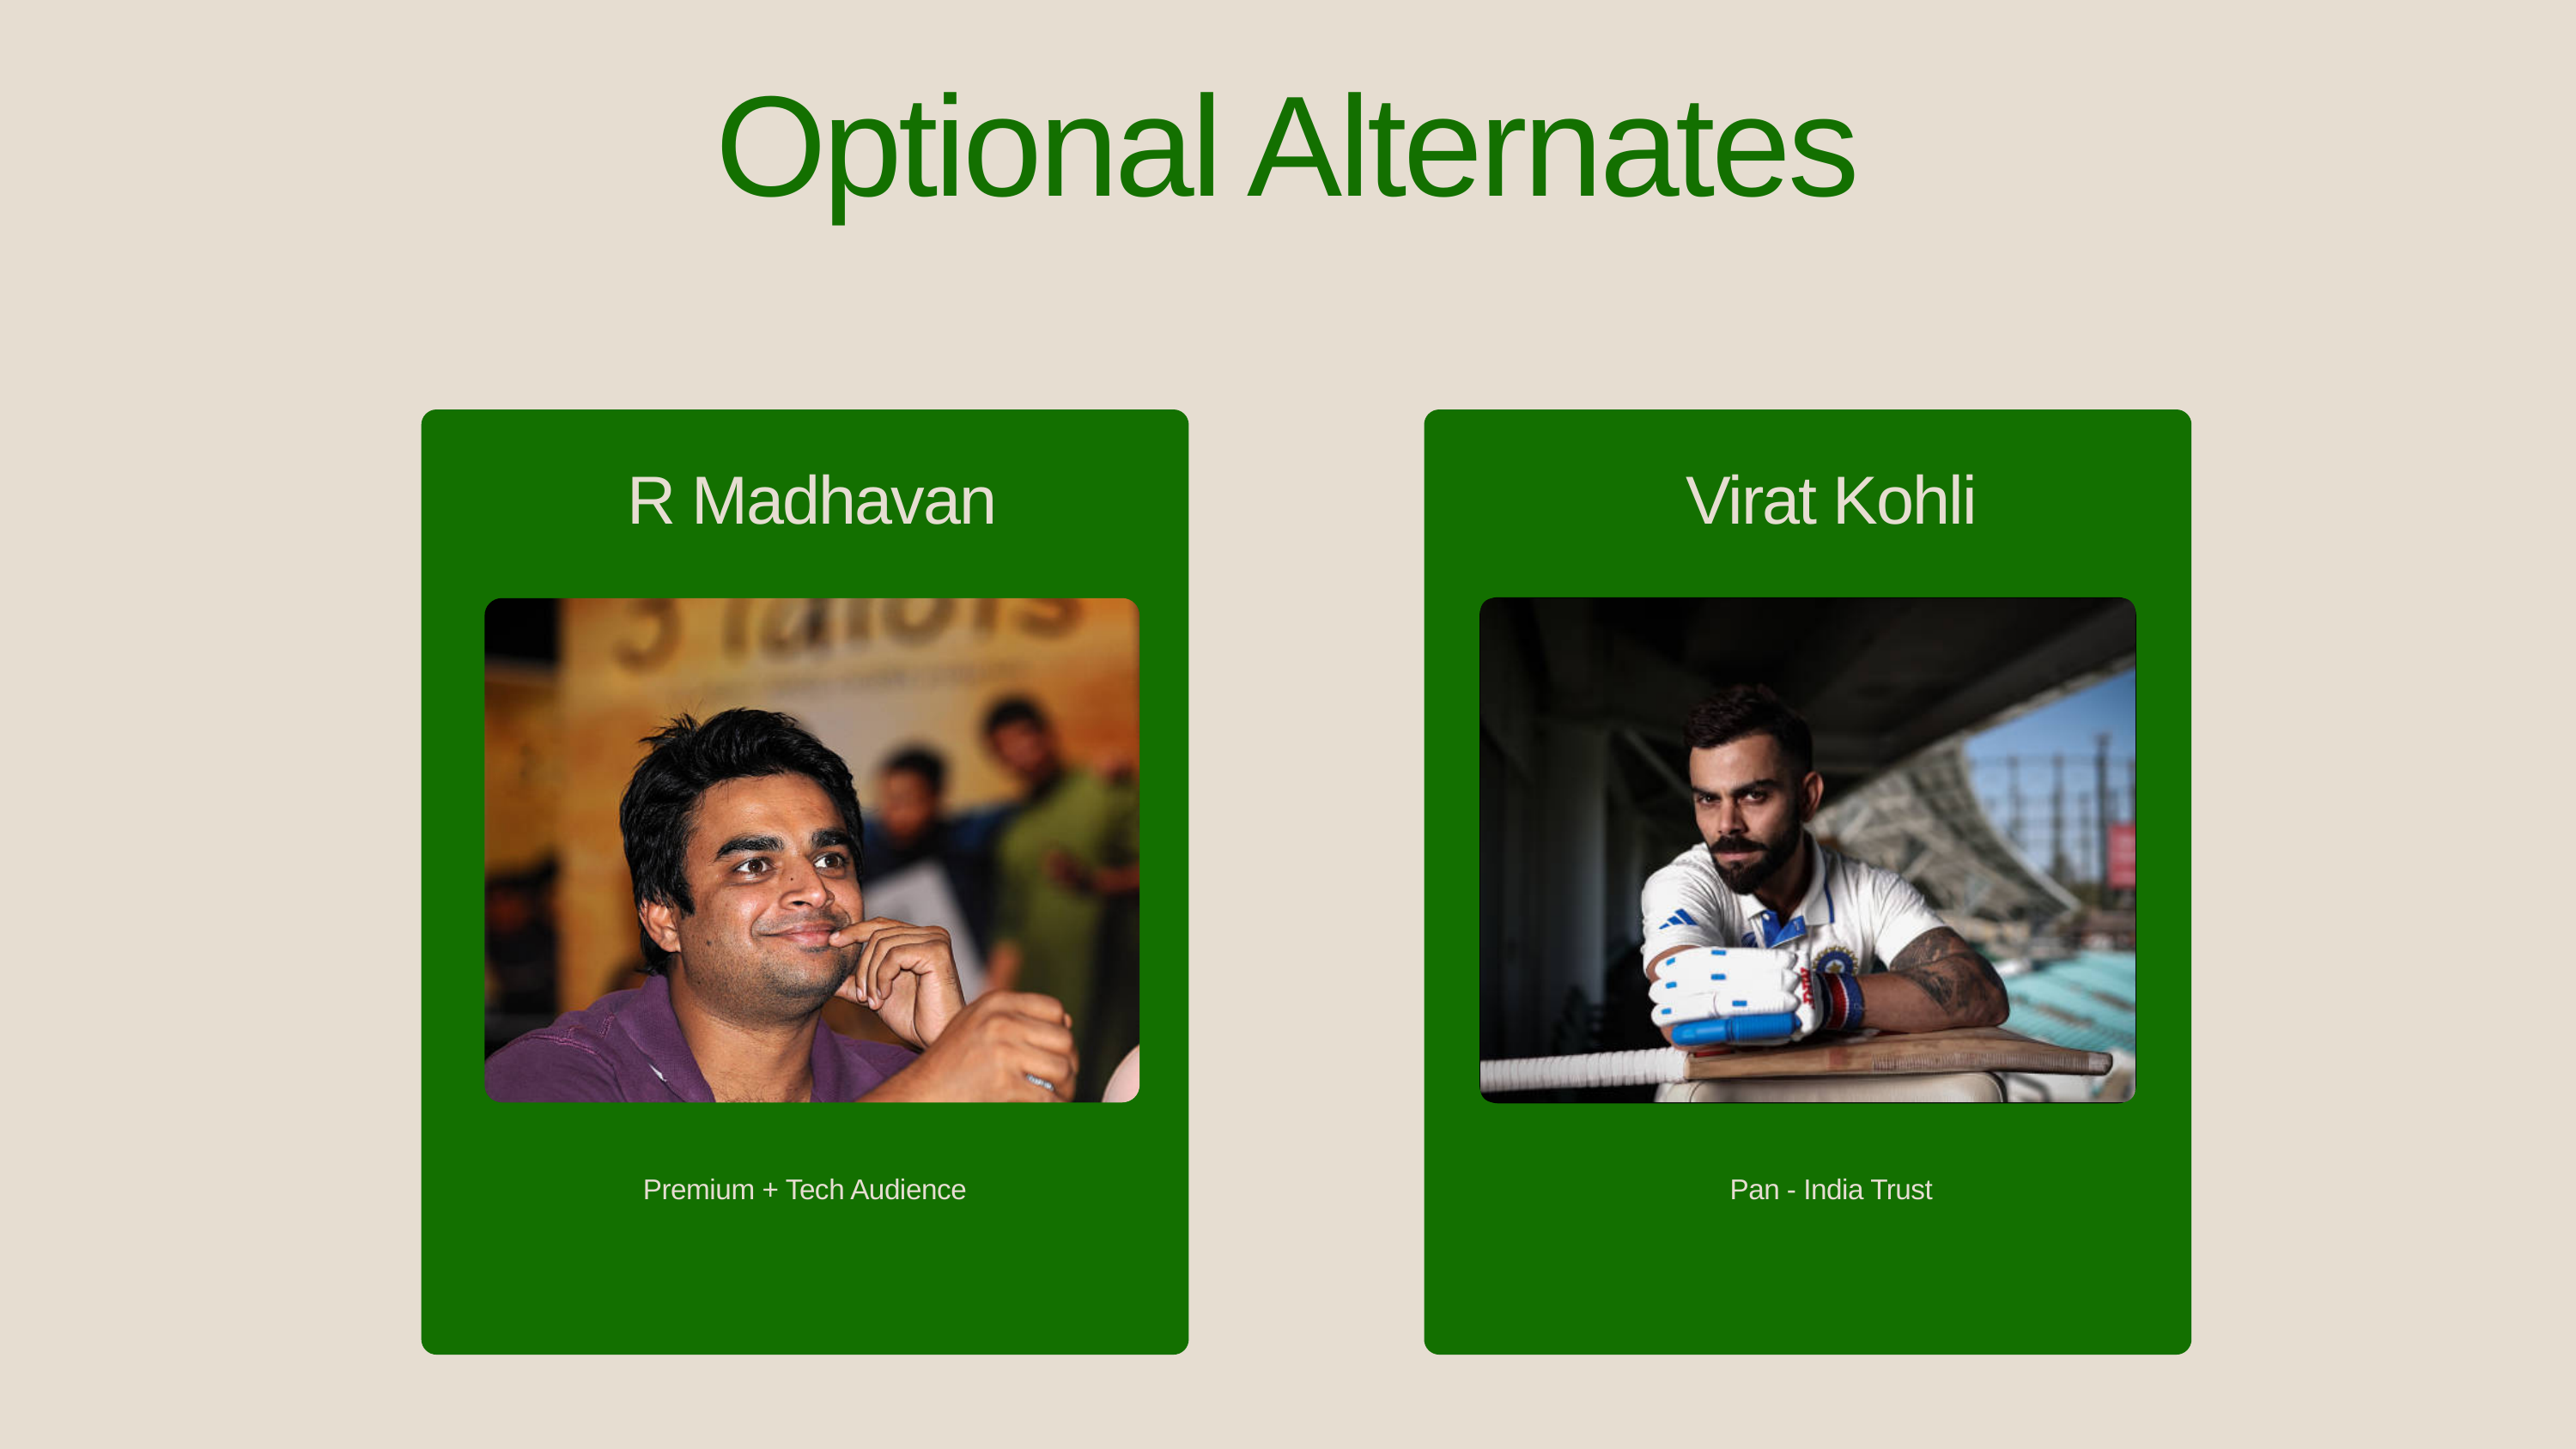

Optional Alternates

R Madhavan
Virat Kohli

Premium + Tech Audience
Pan - India Trust